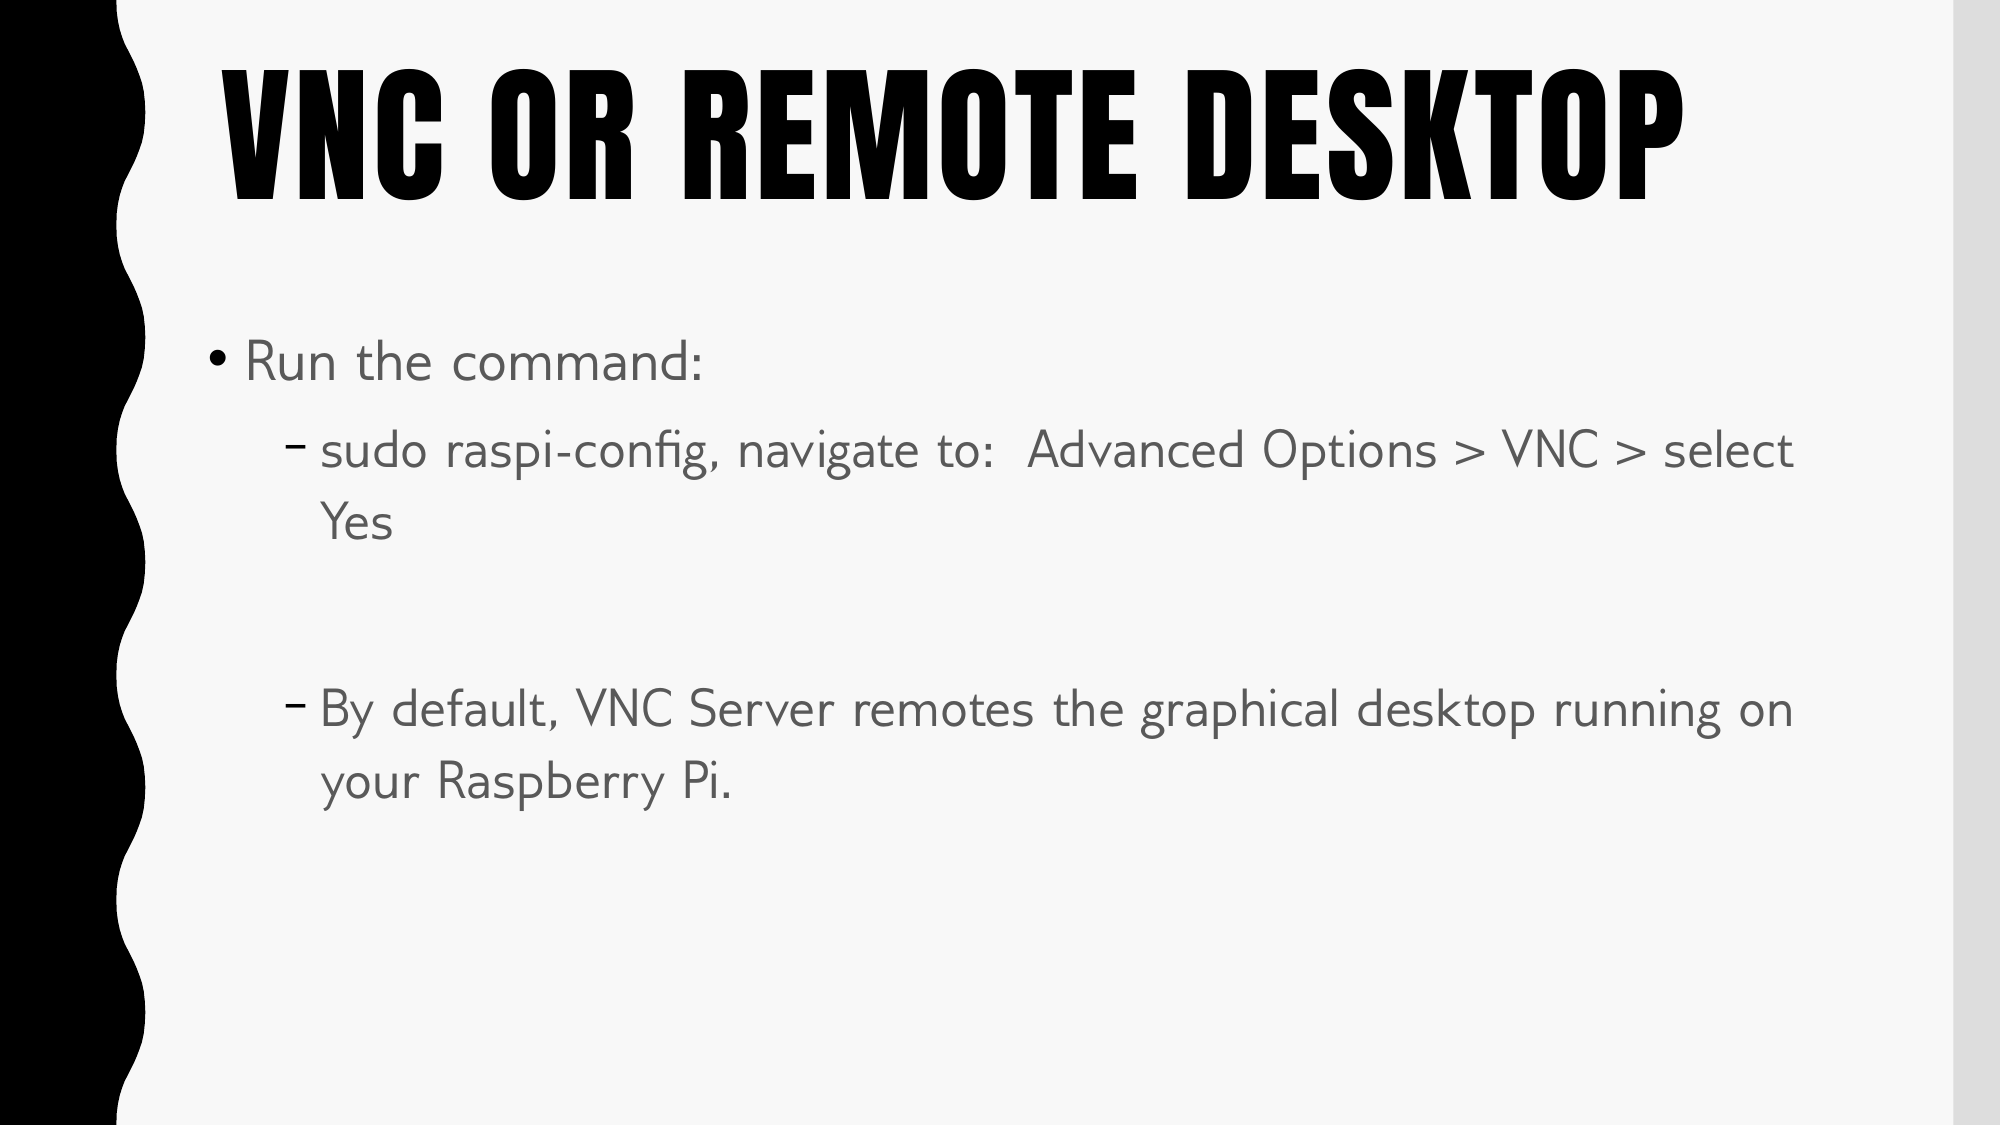

# VNC or Remote desktop
Run the command:
sudo raspi-config, navigate to:  Advanced Options > VNC > select Yes

By default, VNC Server remotes the graphical desktop running on your Raspberry Pi.